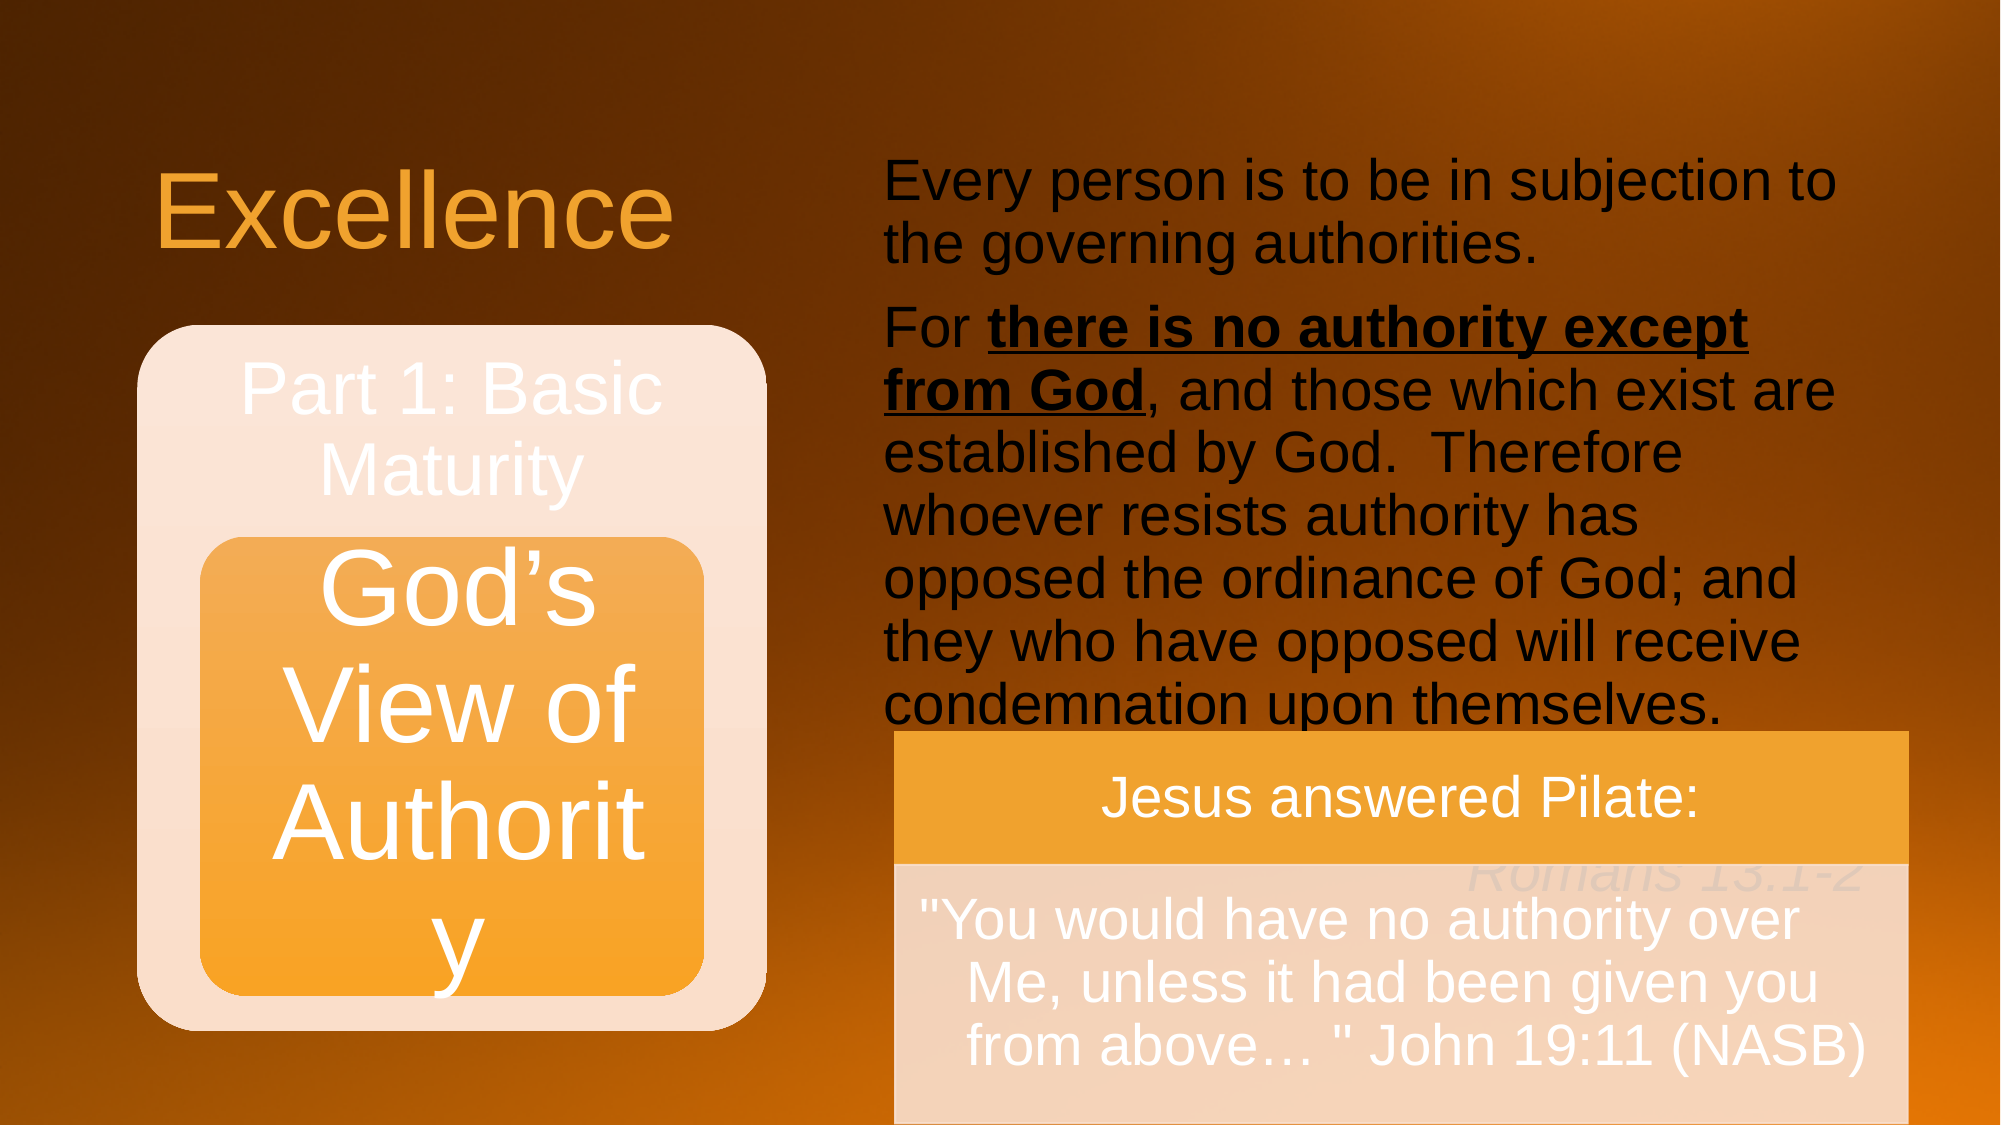

# Excellence
Every person is to be in subjection to the governing authorities.
For there is no authority except from God, and those which exist are established by God.  Therefore whoever resists authority has opposed the ordinance of God; and they who have opposed will receive condemnation upon themselves.

Romans 13:1-2
Part 1: Basic Maturity
God’s View of Authority
Jesus answered Pilate:
"You would have no authority over Me, unless it had been given you from above… " John 19:11 (NASB)